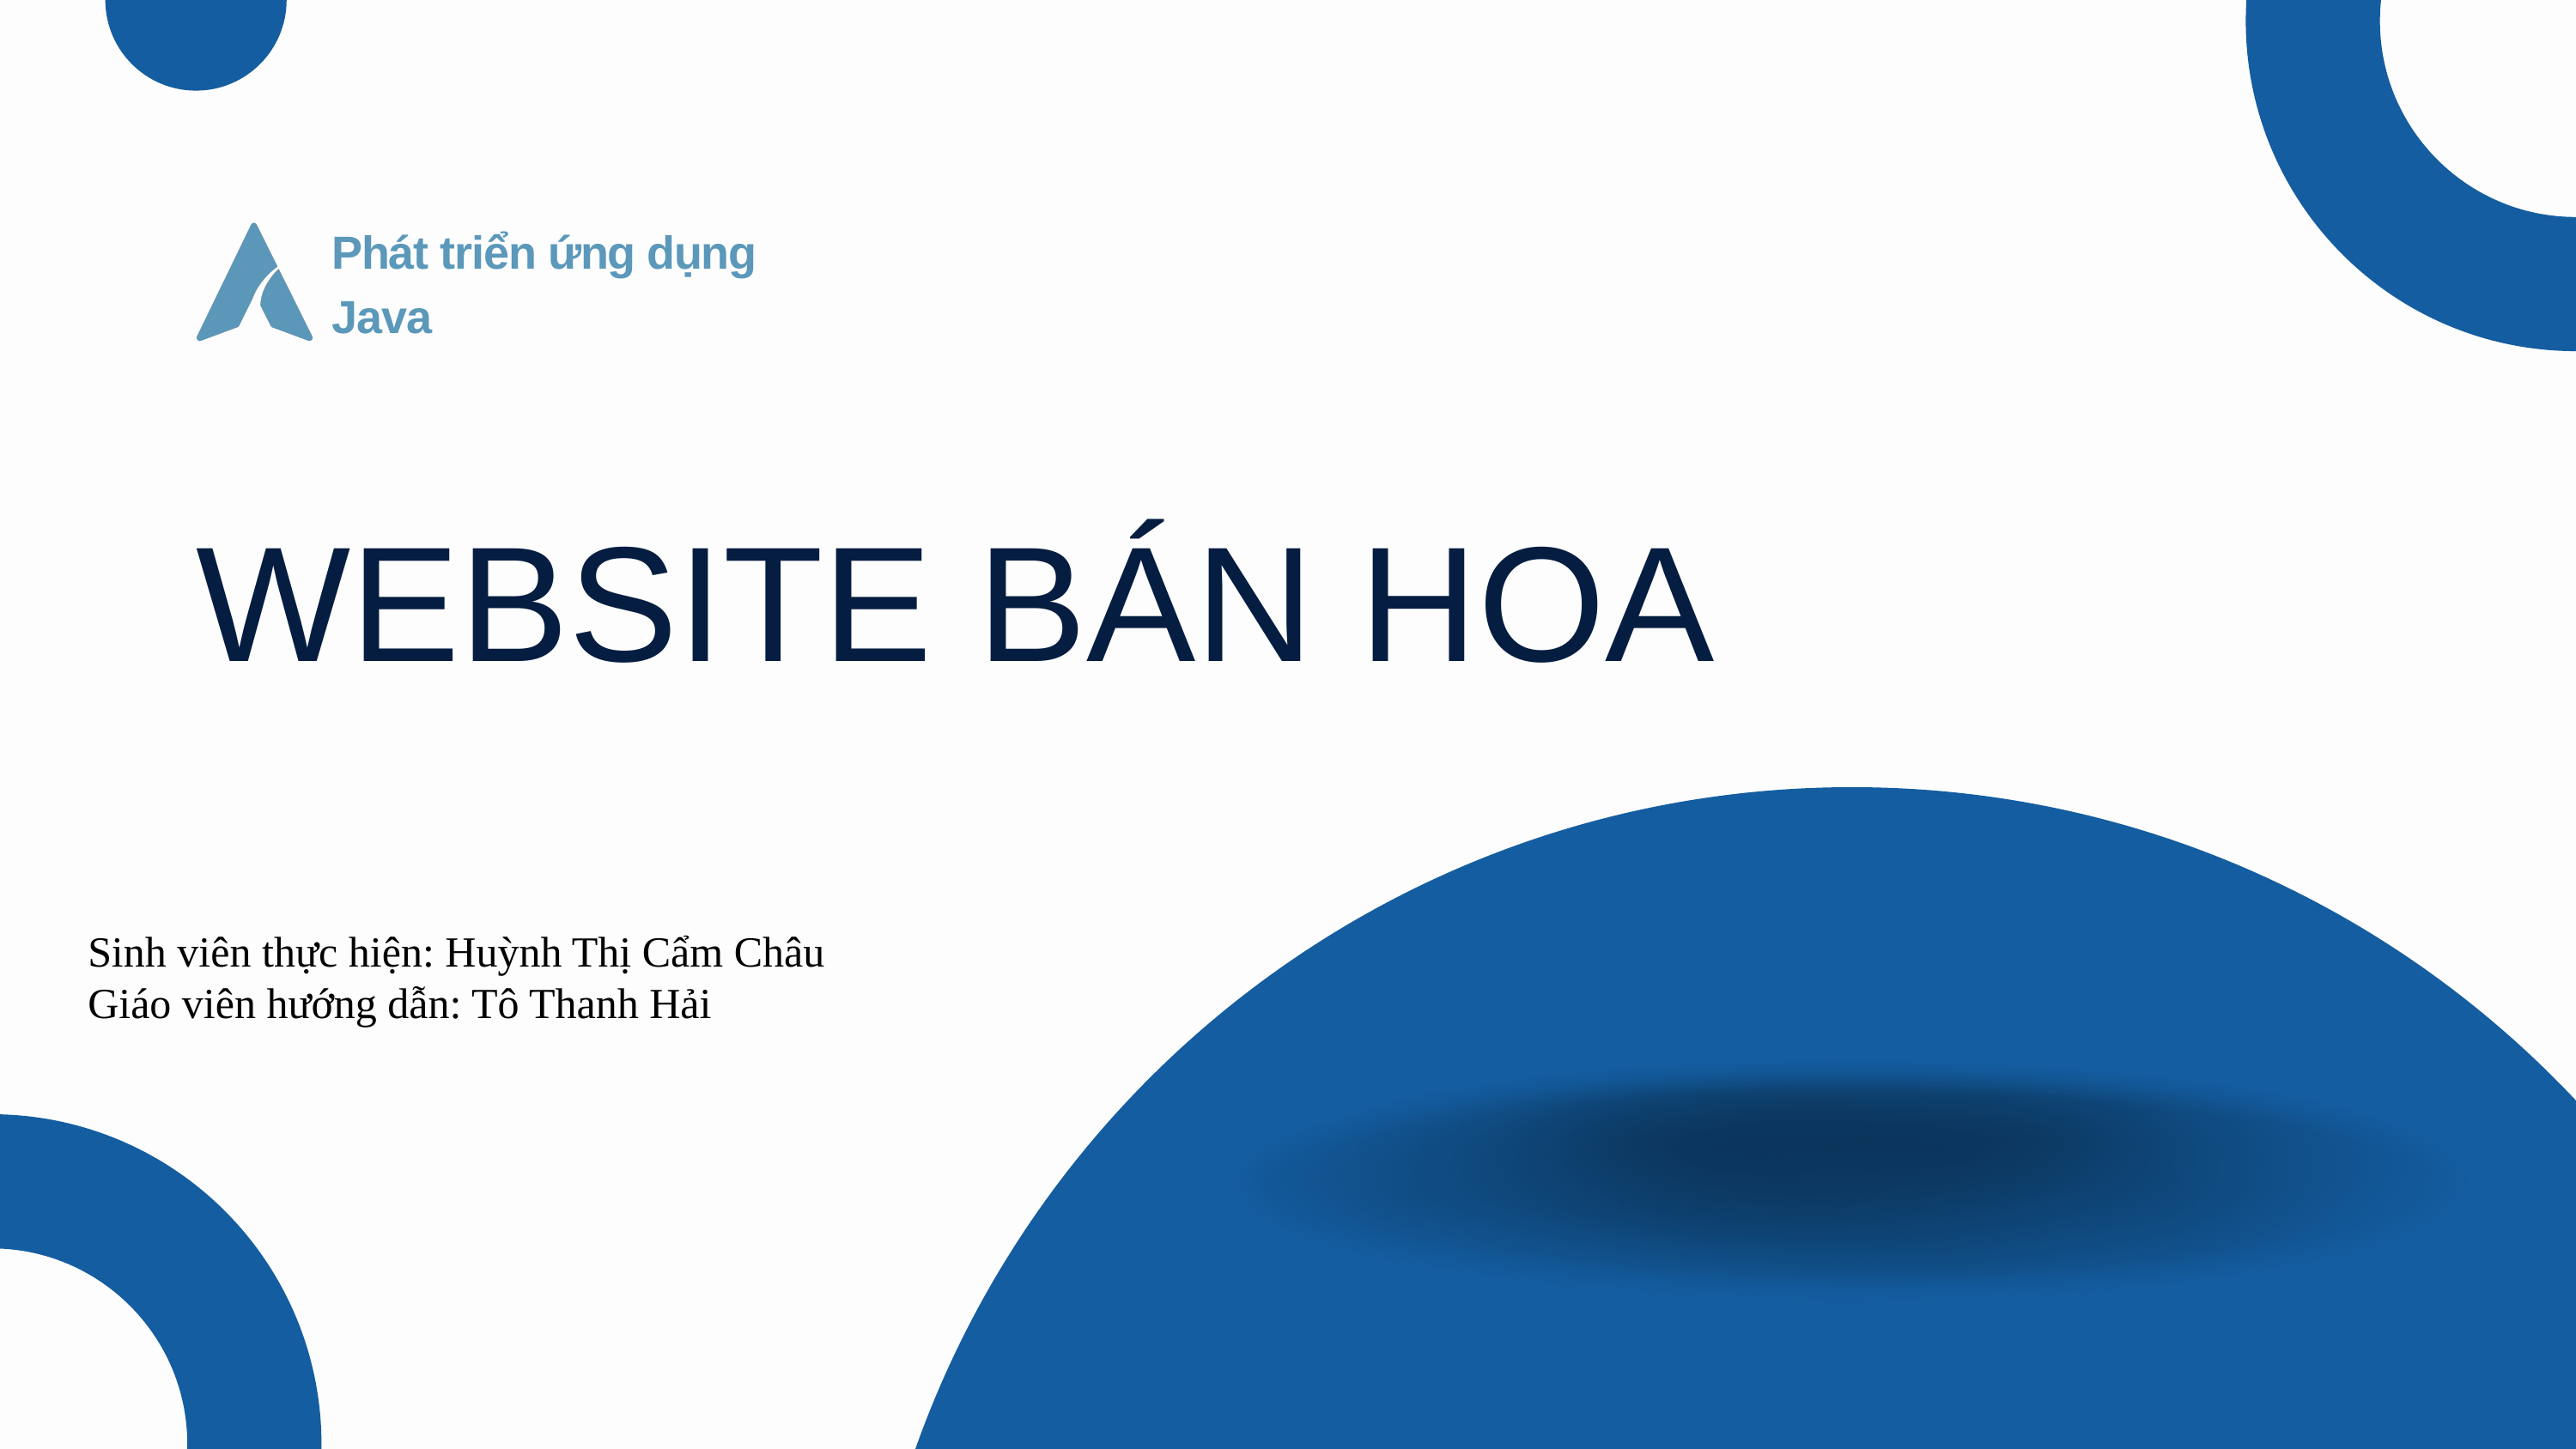

Phát triển ứng dụng
Java

WEBSITE BÁN HOA

Sinh viên thực hiện: Huỳnh Thị Cẩm Châu
Giáo viên hướng dẫn: Tô Thanh Hải